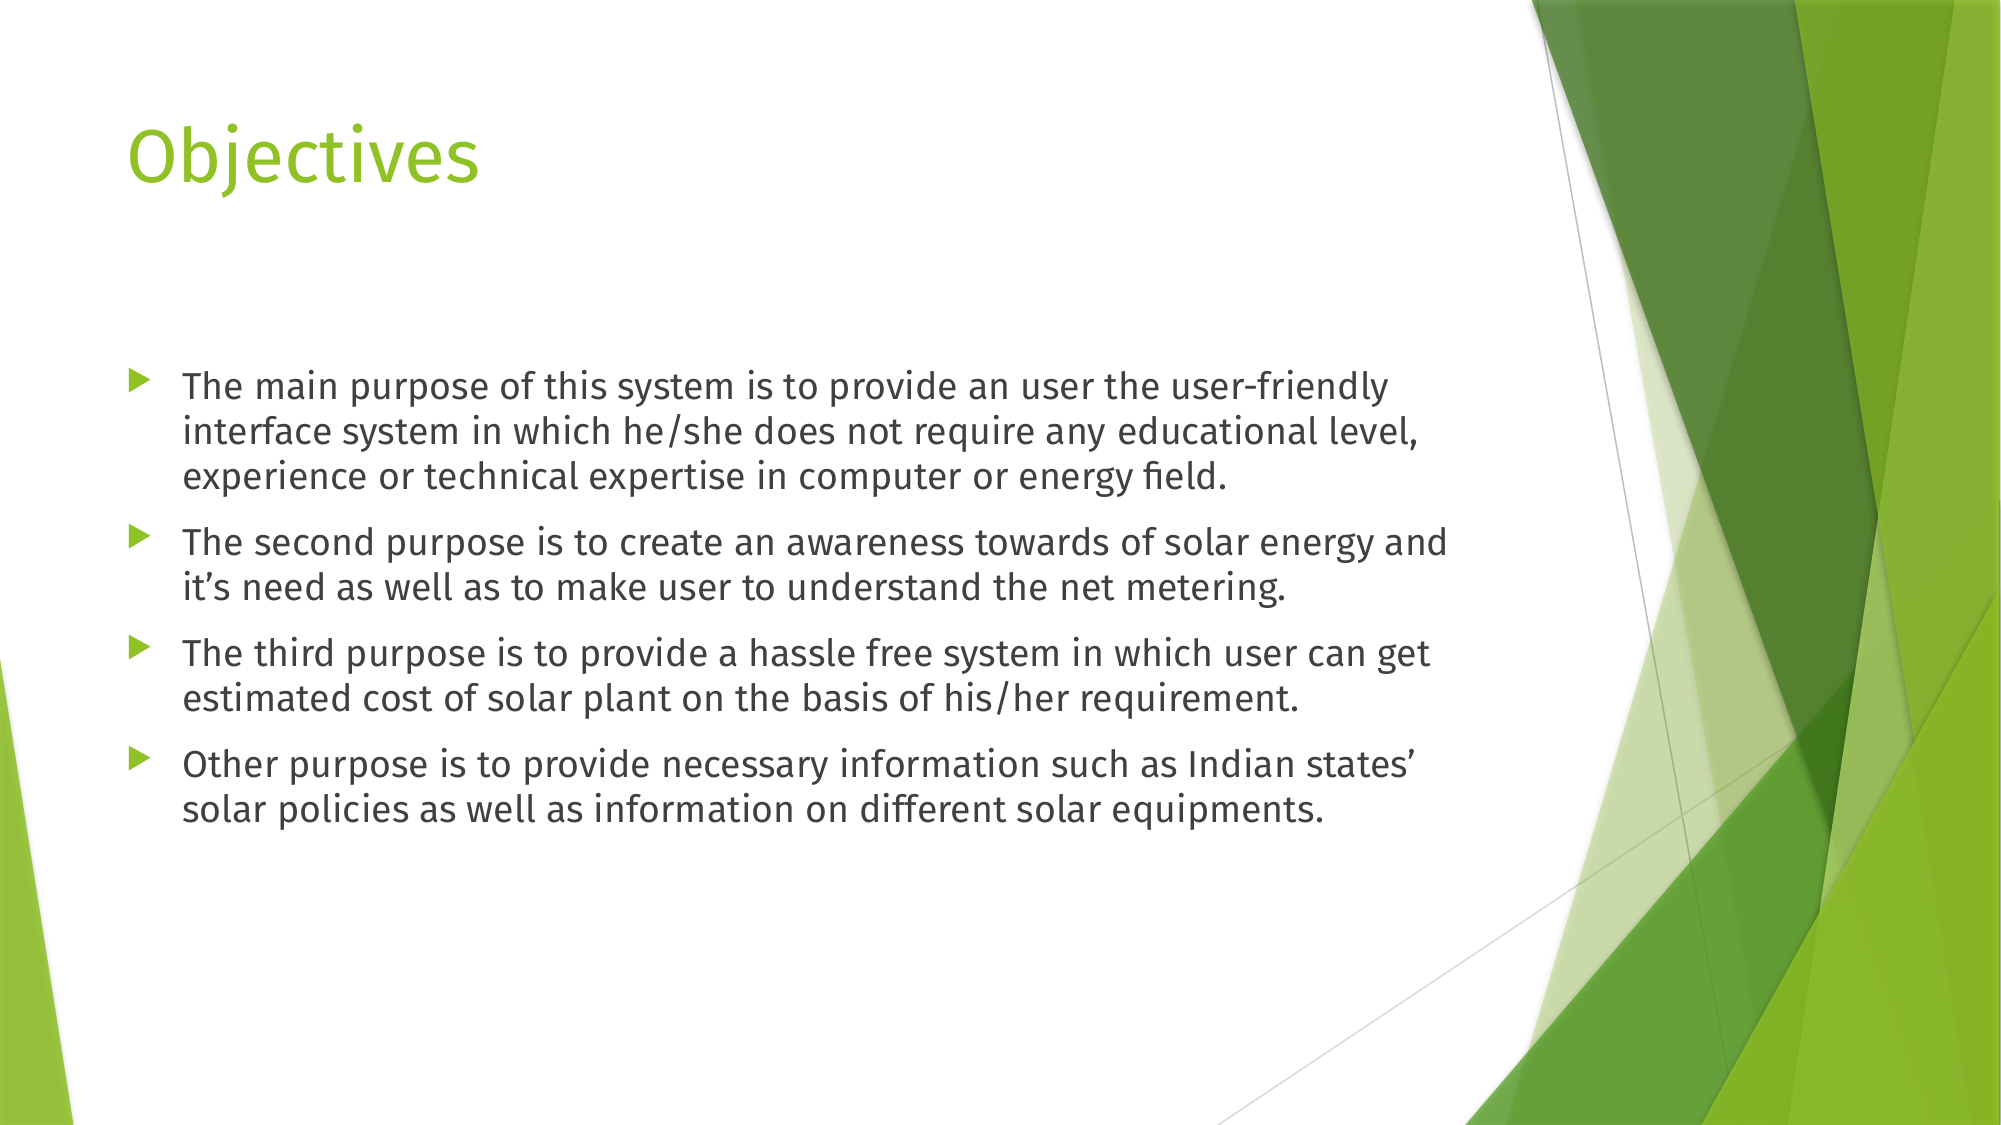

# Objectives
The main purpose of this system is to provide an user the user-friendly interface system in which he/she does not require any educational level, experience or technical expertise in computer or energy field.
The second purpose is to create an awareness towards of solar energy and it’s need as well as to make user to understand the net metering.
The third purpose is to provide a hassle free system in which user can get estimated cost of solar plant on the basis of his/her requirement.
Other purpose is to provide necessary information such as Indian states’ solar policies as well as information on different solar equipments.